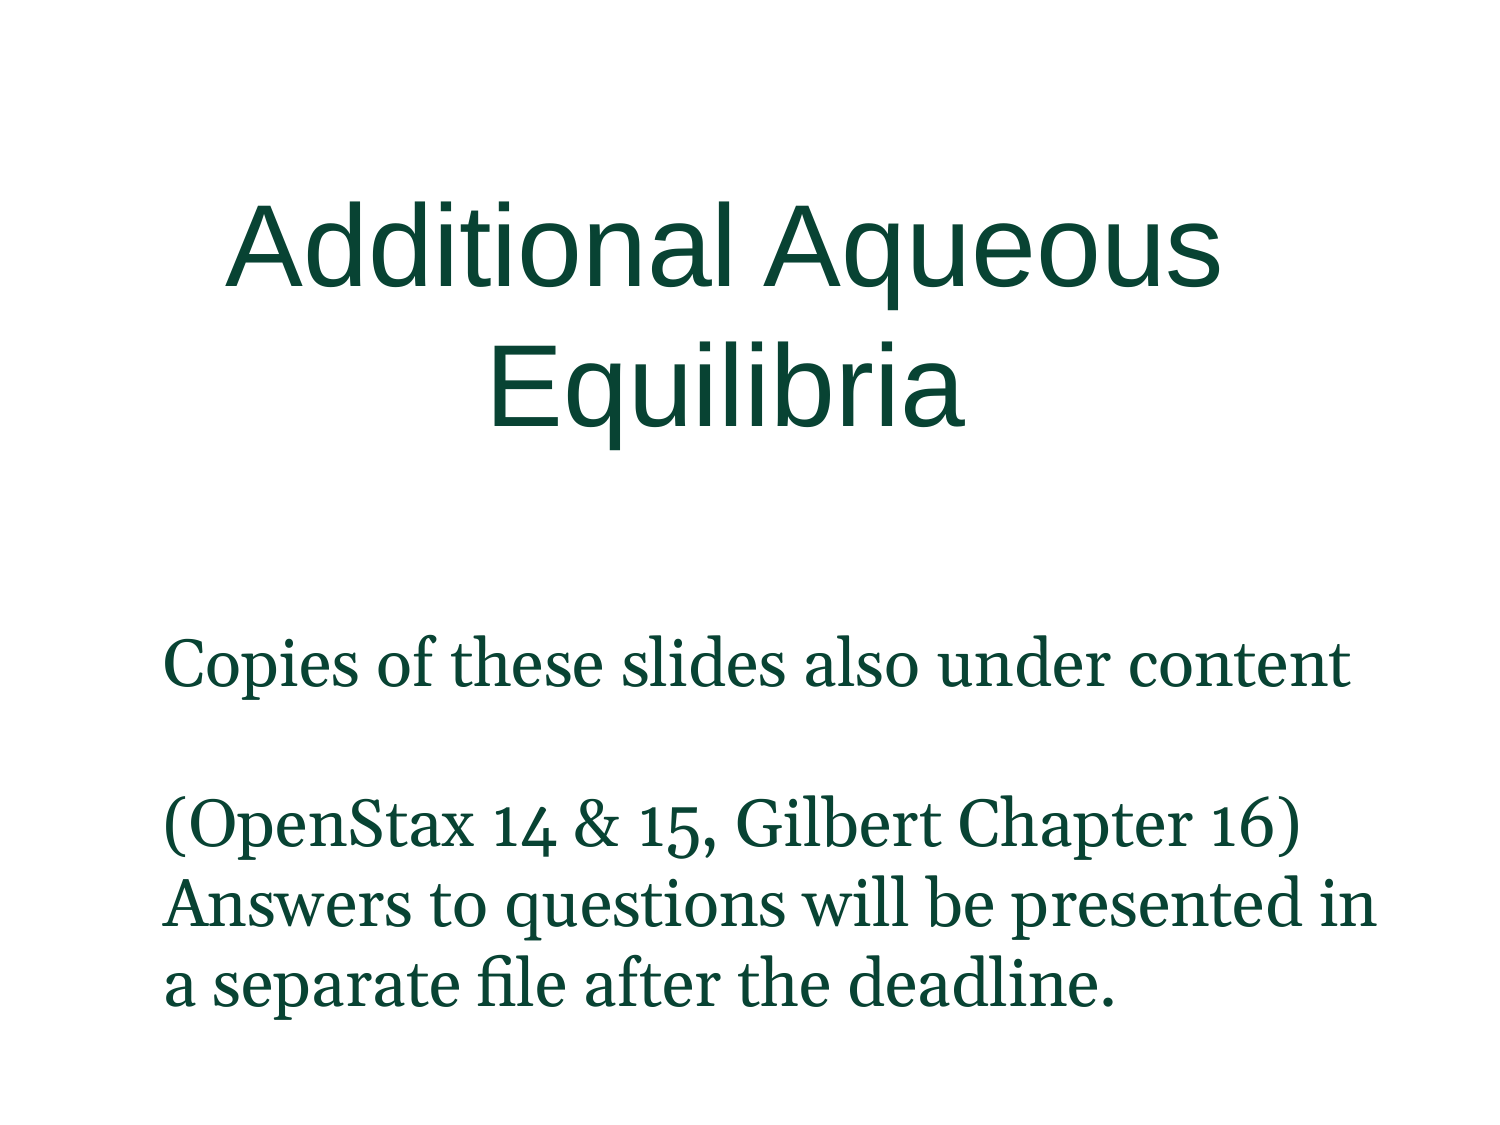

Additional Aqueous Equilibria
Copies of these slides also under content

(OpenStax 14 & 15, Gilbert Chapter 16)
Answers to questions will be presented in a separate file after the deadline.